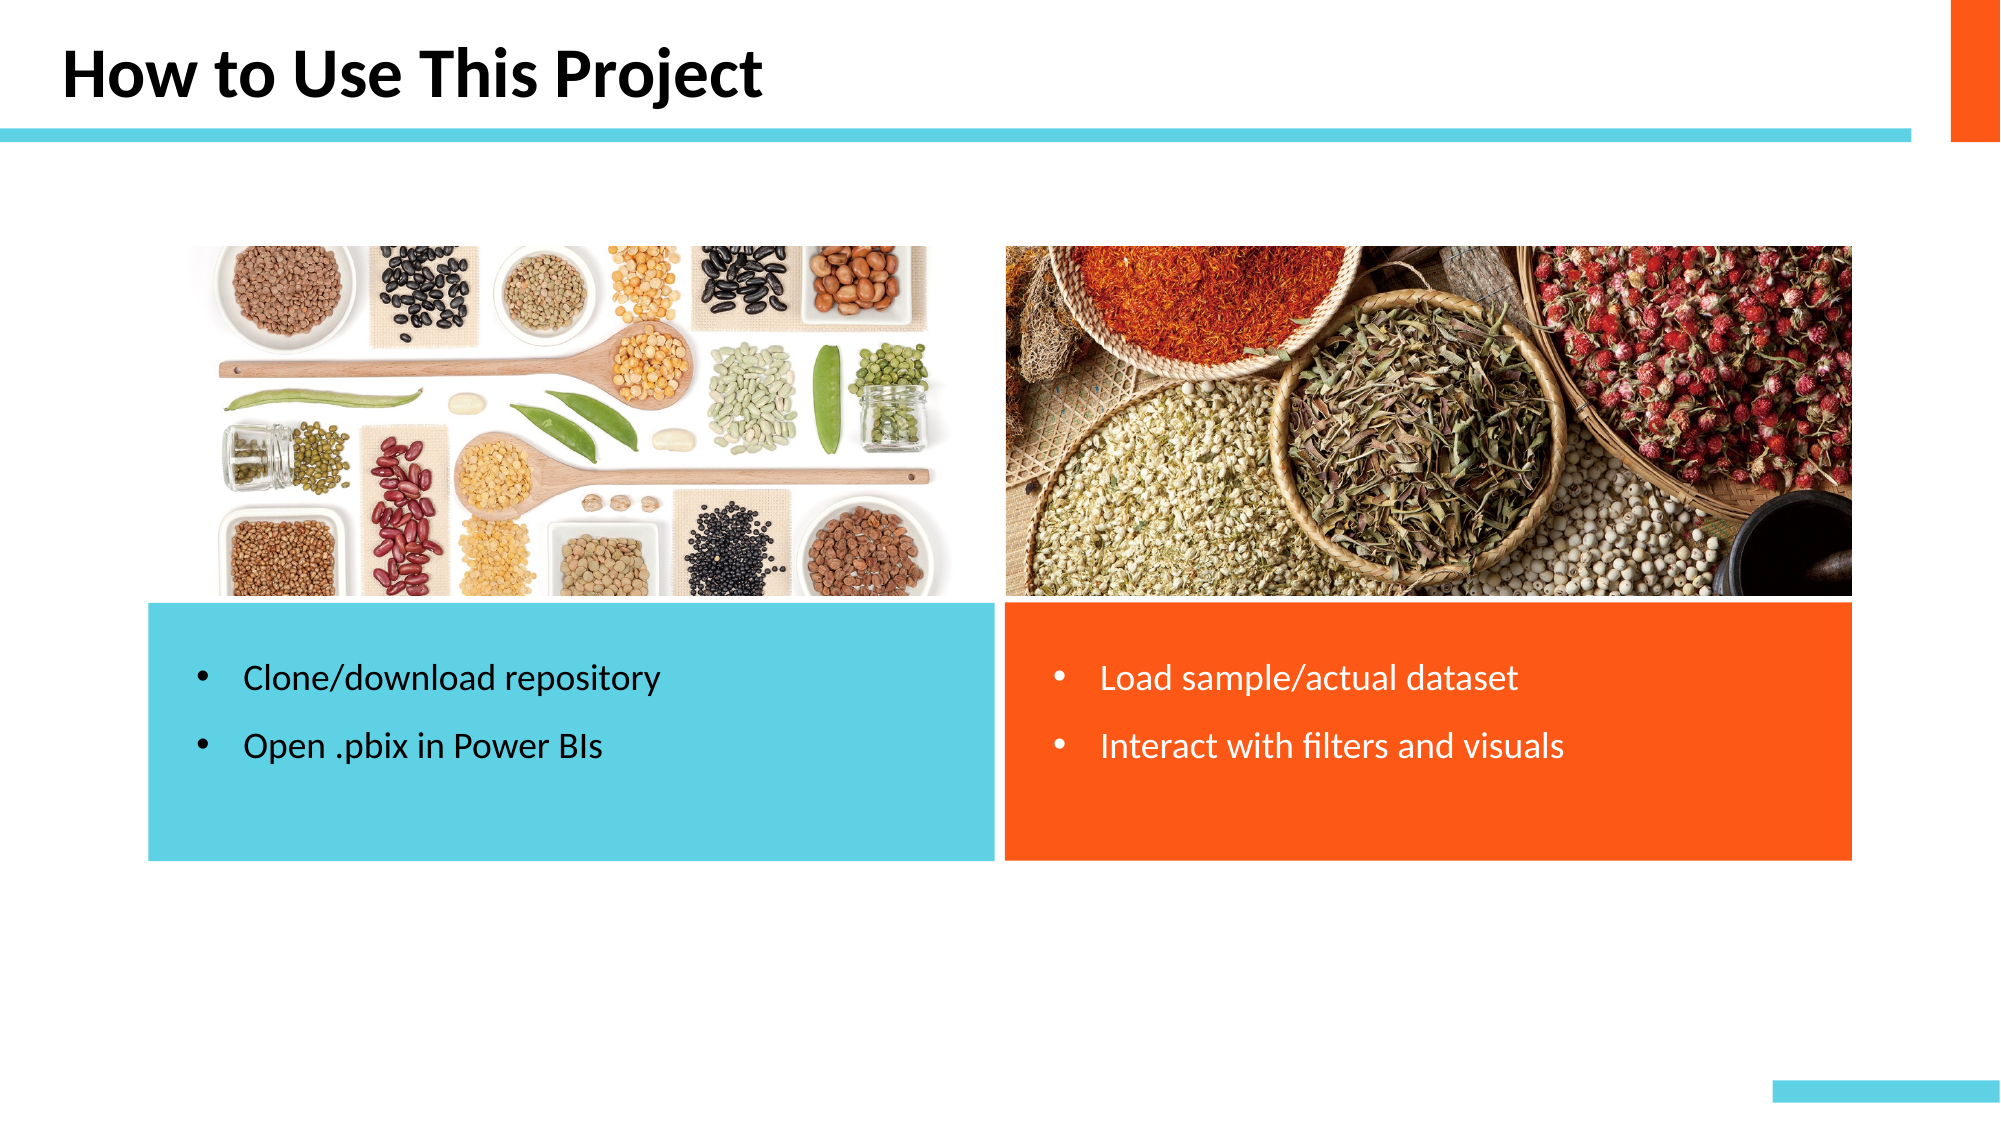

How to Use This Project

Clone/download repository
Open .pbix in Power BIs
Load sample/actual dataset
Interact with filters and visuals